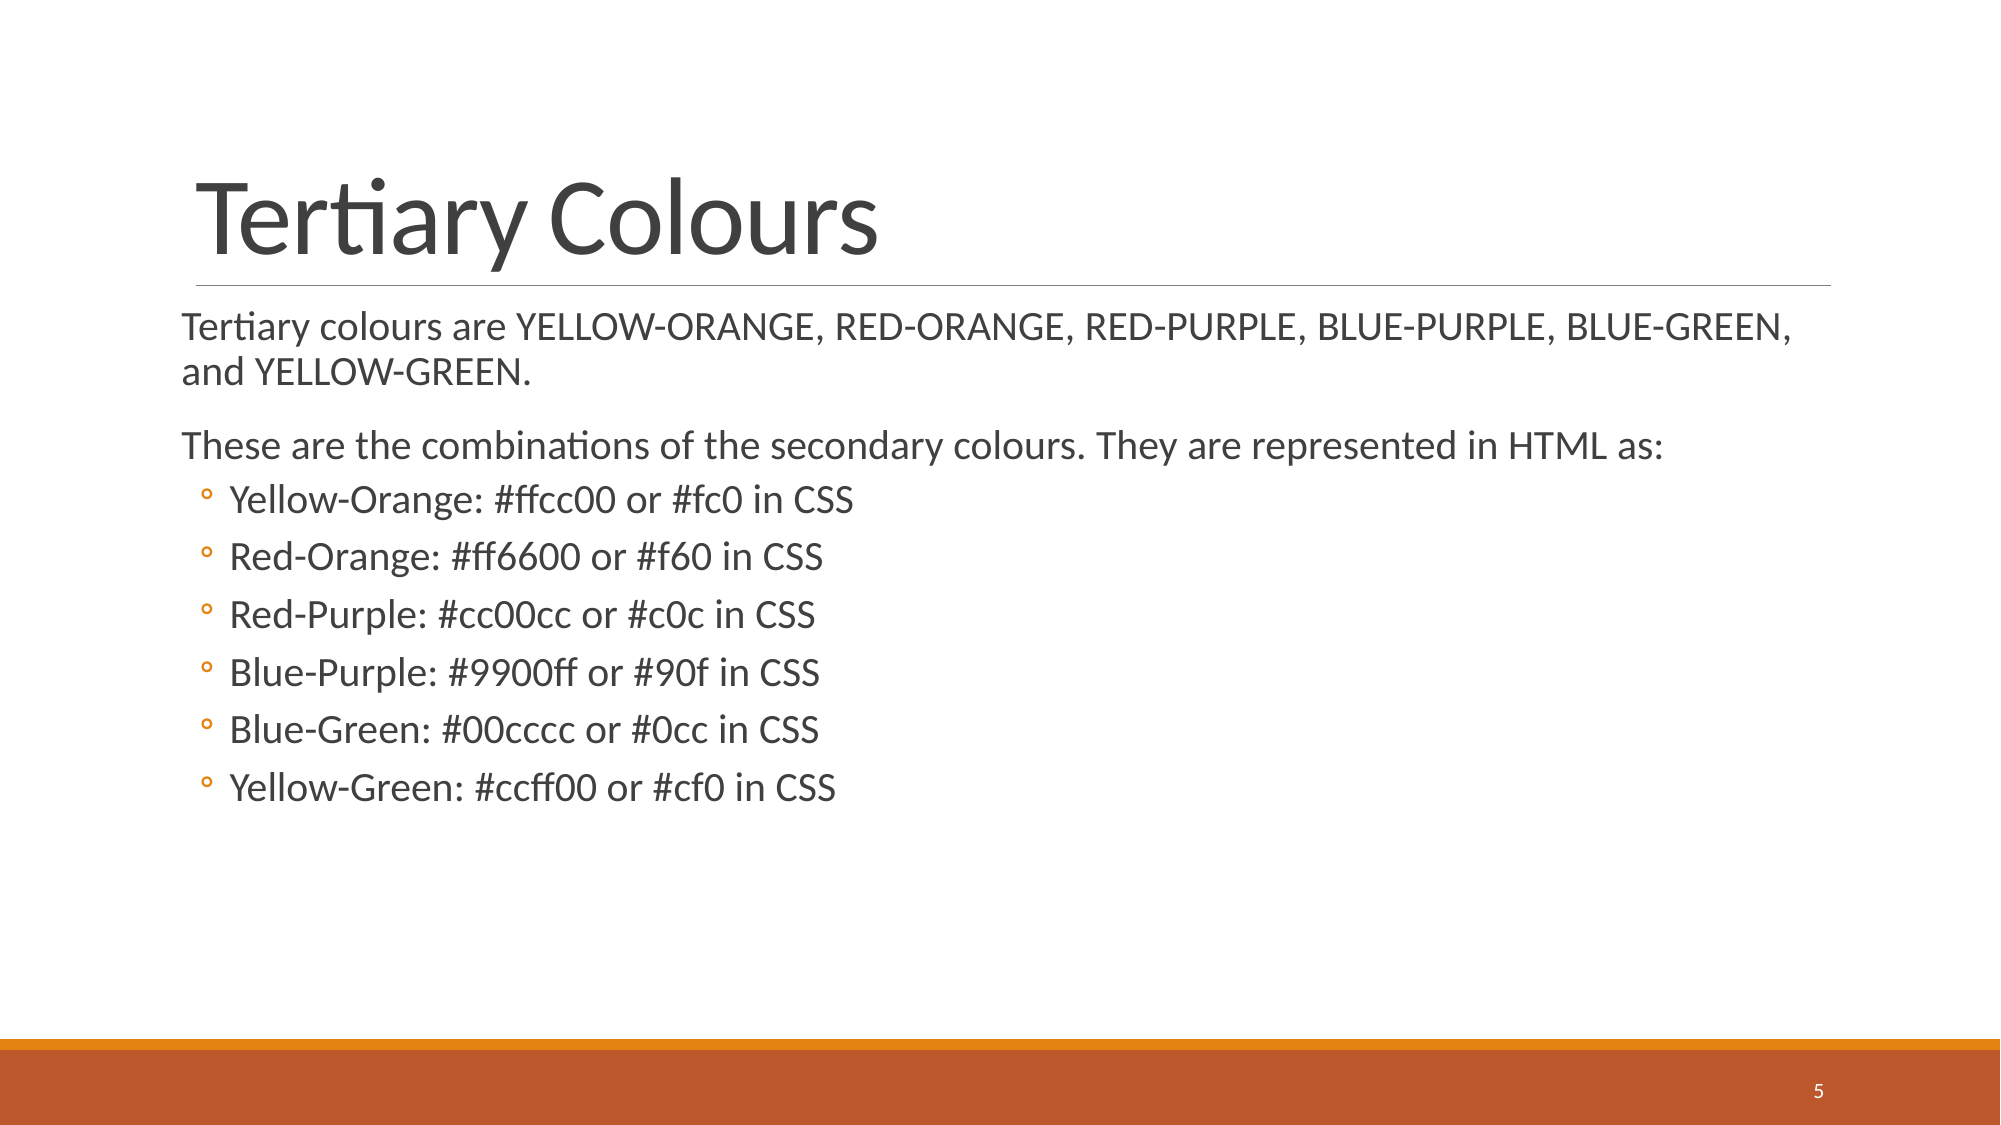

# Tertiary Colours
Tertiary colours are YELLOW-ORANGE, RED-ORANGE, RED-PURPLE, BLUE-PURPLE, BLUE-GREEN, and YELLOW-GREEN.
These are the combinations of the secondary colours. They are represented in HTML as:
Yellow-Orange: #ffcc00 or #fc0 in CSS
Red-Orange: #ff6600 or #f60 in CSS
Red-Purple: #cc00cc or #c0c in CSS
Blue-Purple: #9900ff or #90f in CSS
Blue-Green: #00cccc or #0cc in CSS
Yellow-Green: #ccff00 or #cf0 in CSS
5